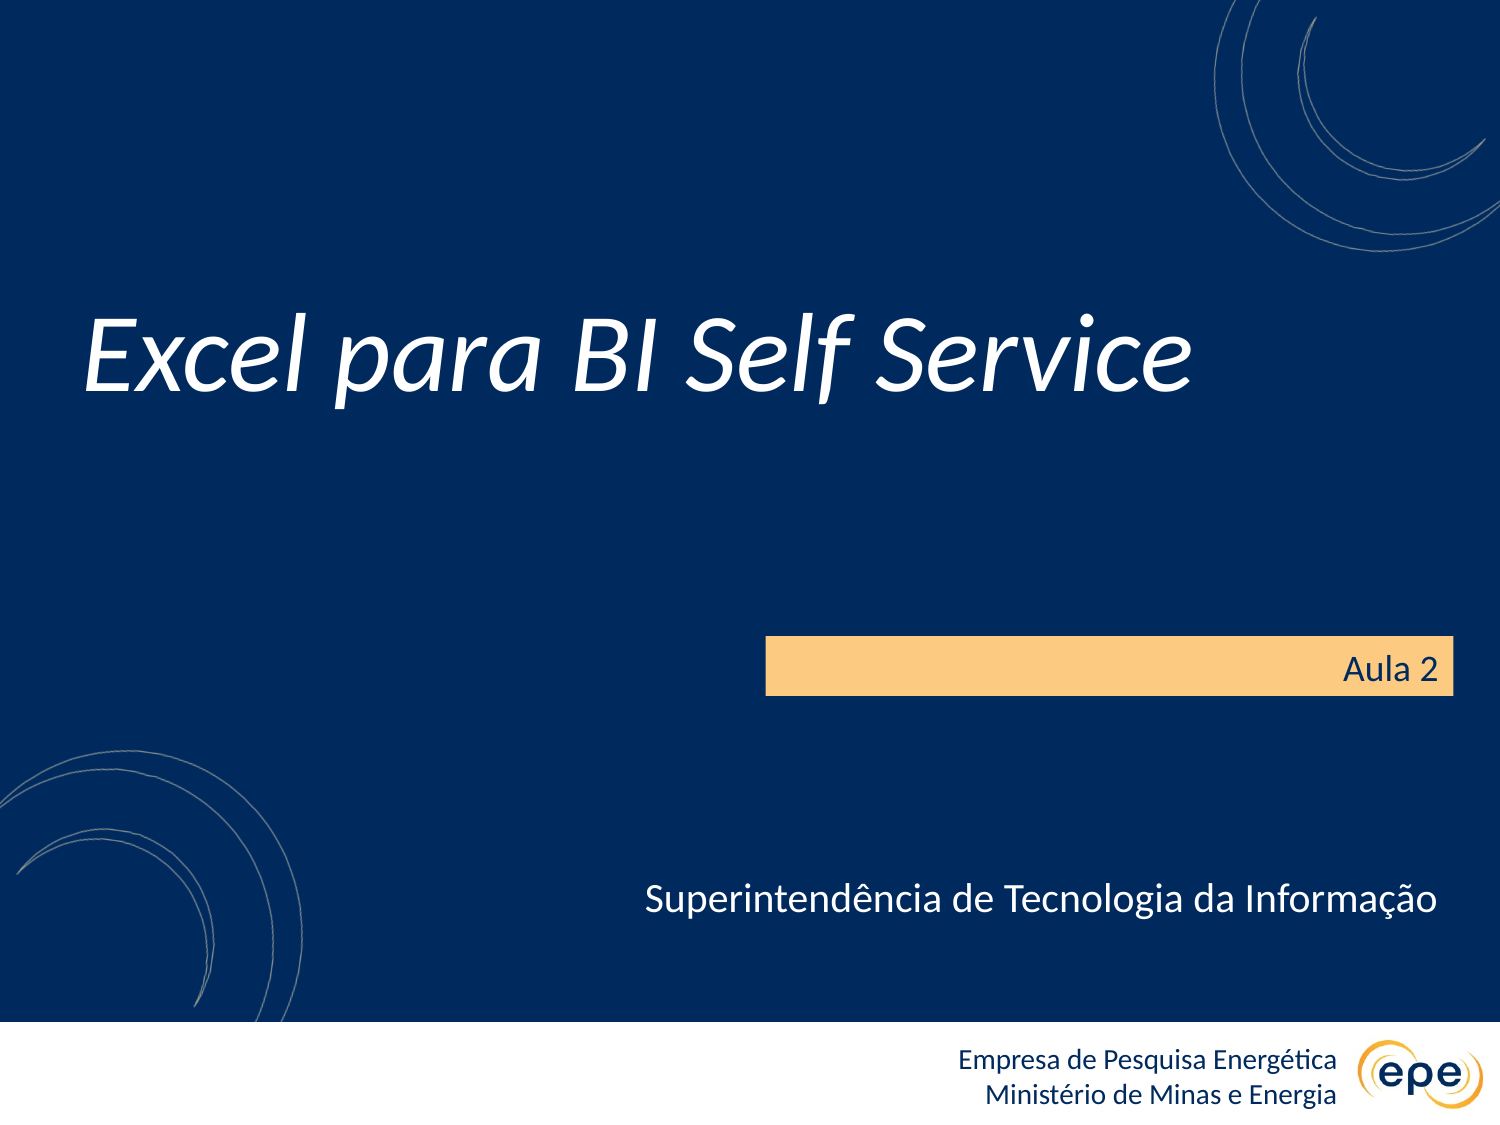

# Excel para BI Self Service
Aula 2
Superintendência de Tecnologia da Informação